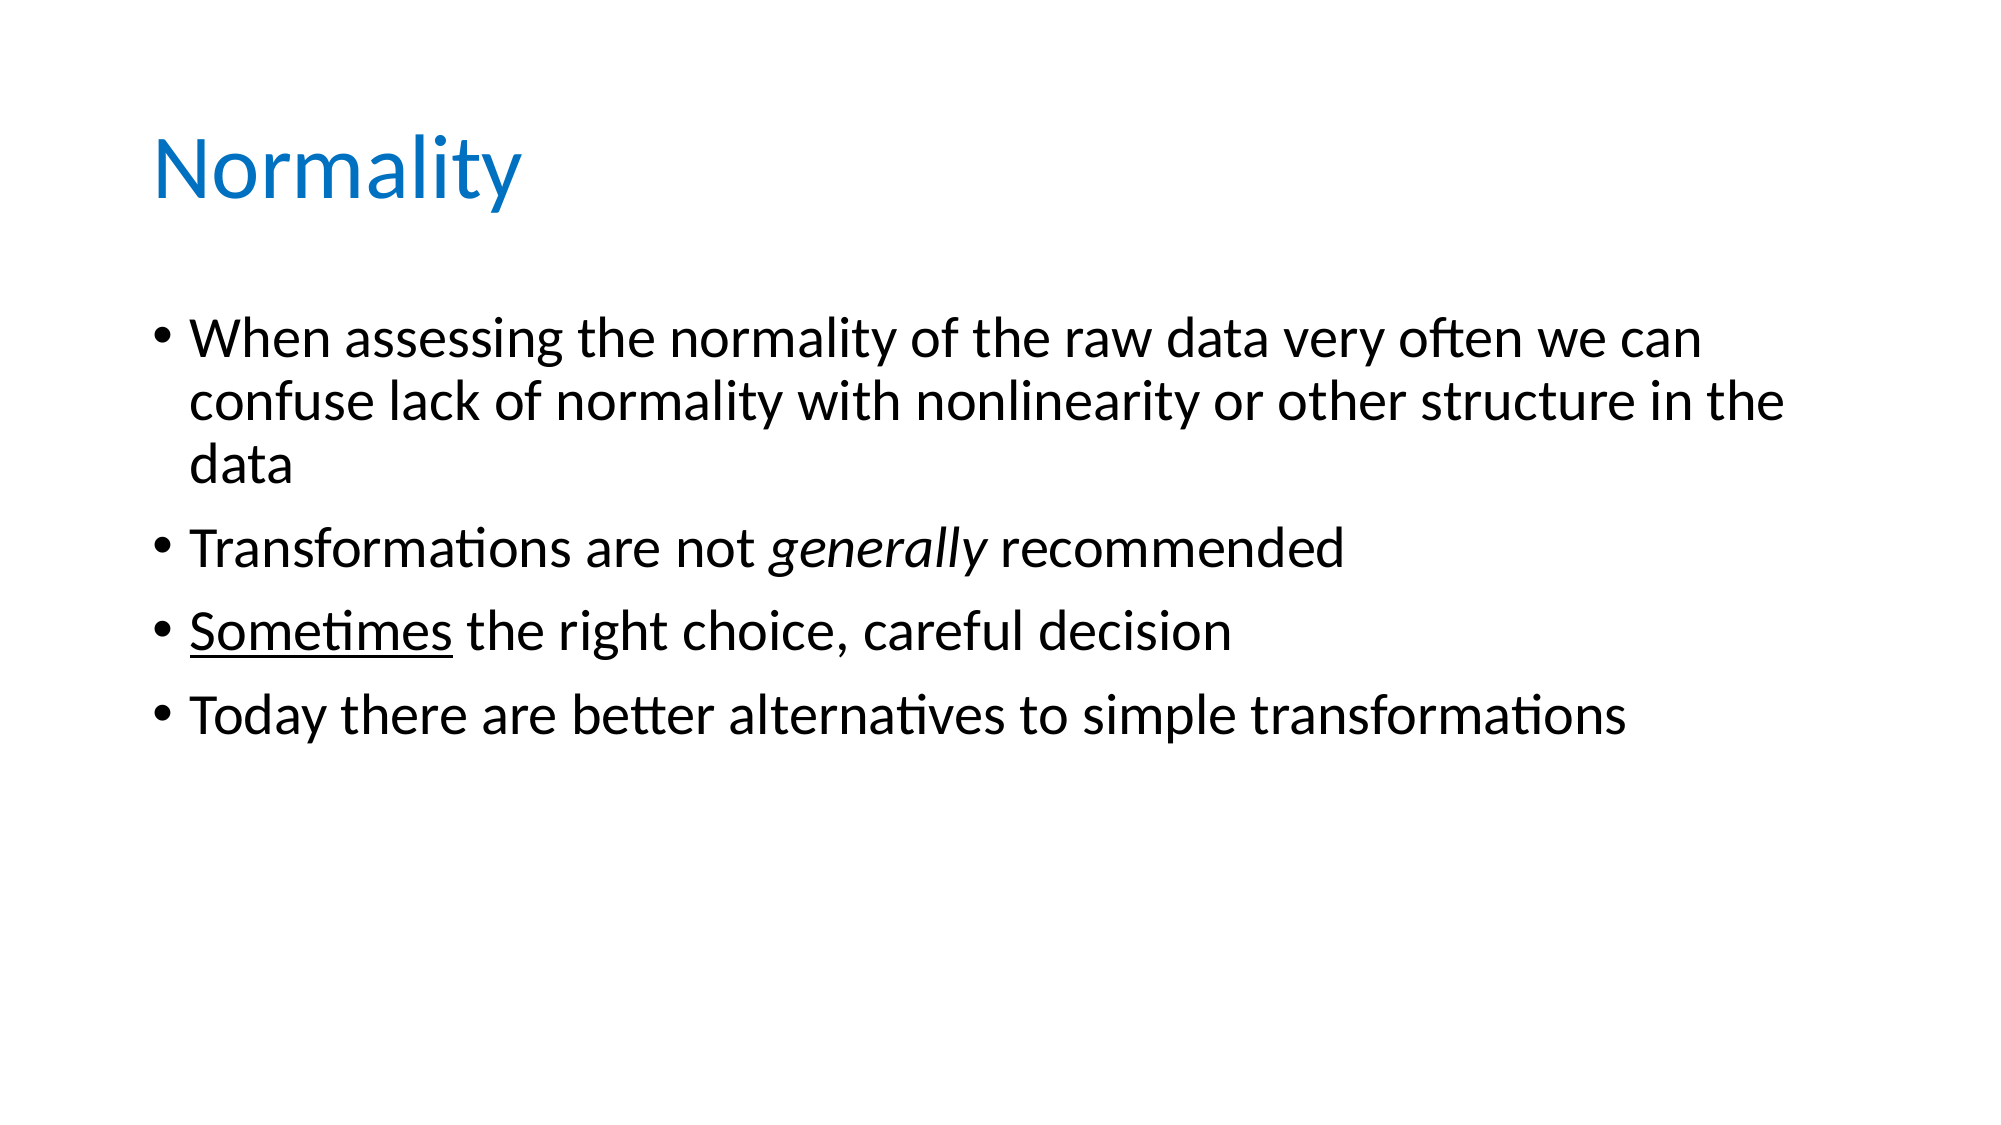

# Normality
When assessing the normality of the raw data very often we can confuse lack of normality with nonlinearity or other structure in the data
Transformations are not generally recommended
Sometimes the right choice, careful decision
Today there are better alternatives to simple transformations